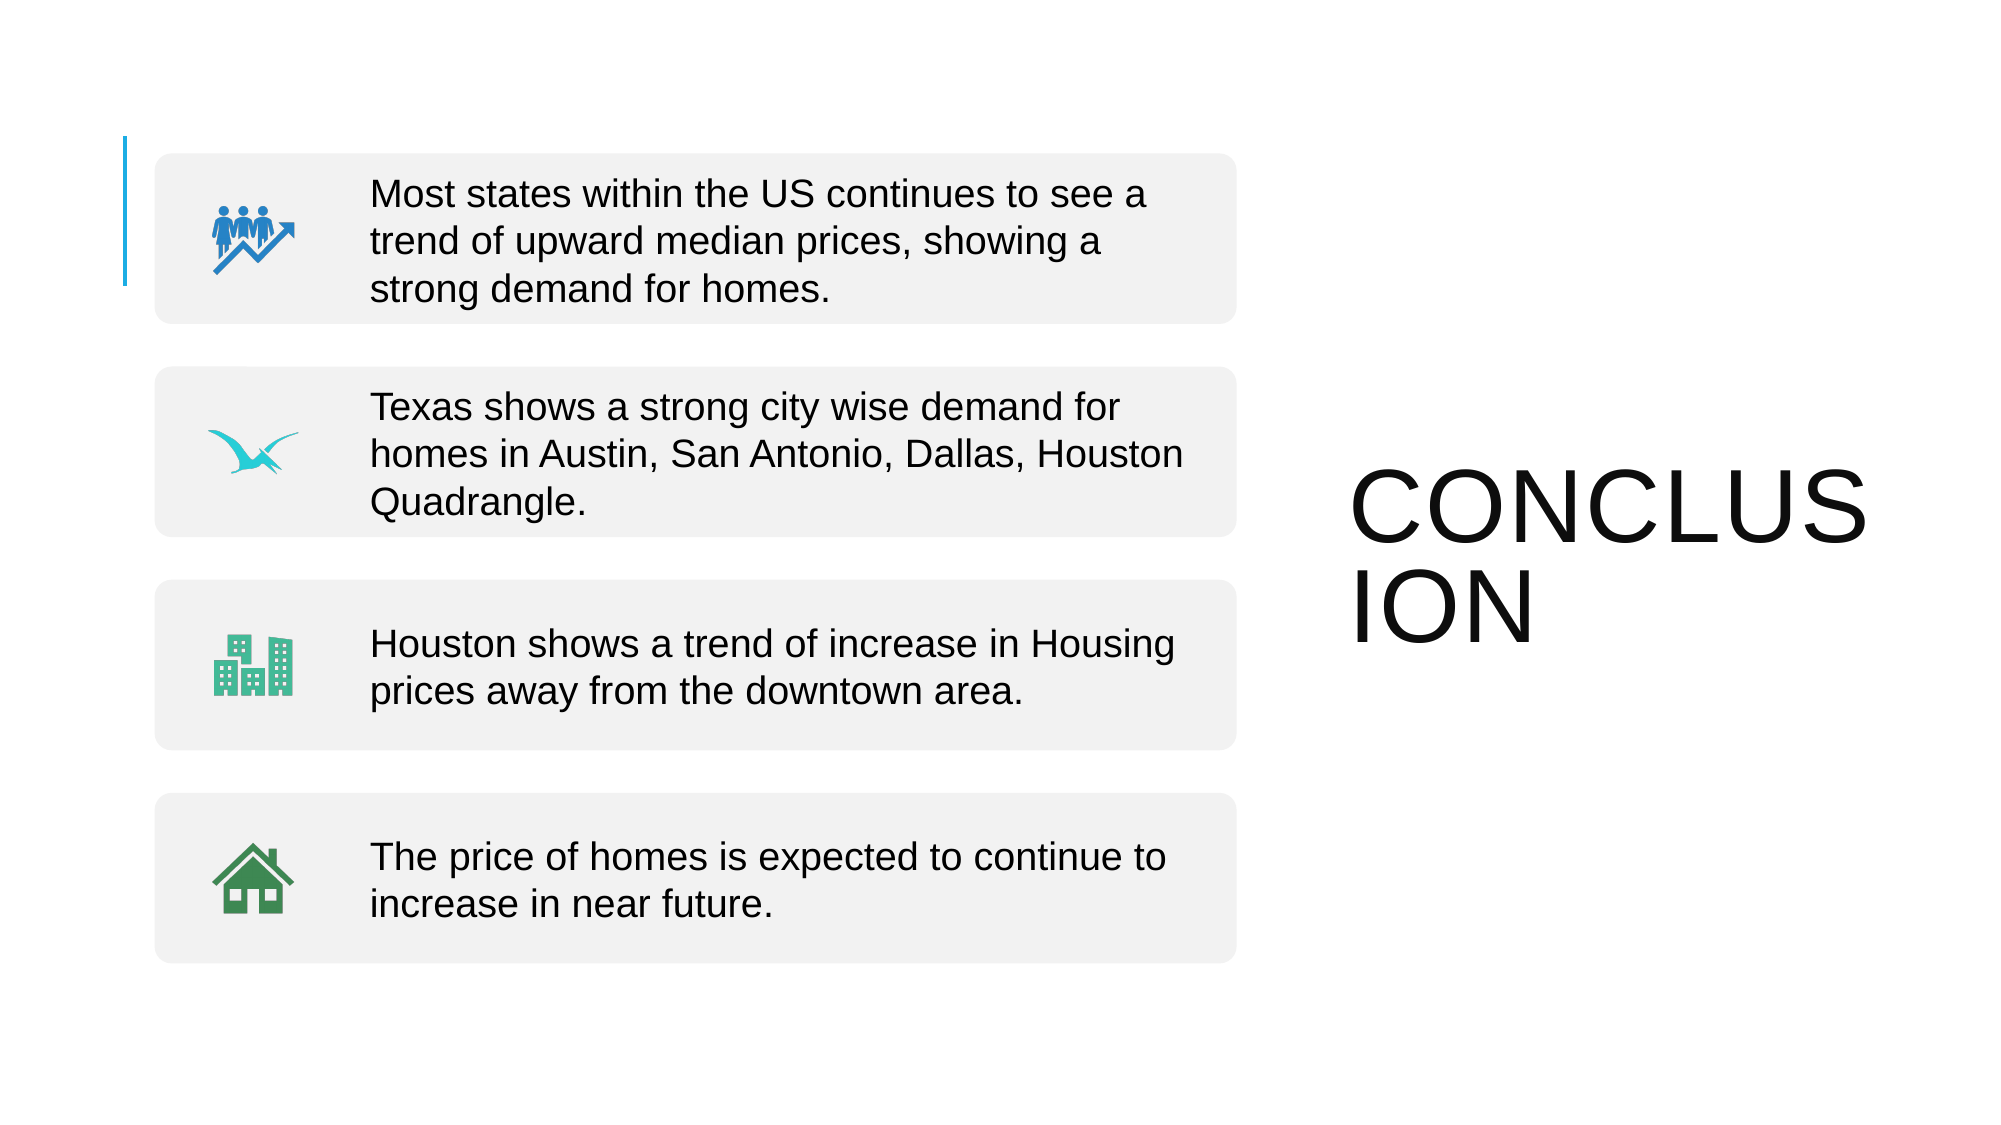

# conclusion
Most states within the US continues to see a trend of upward median prices, showing a strong demand for homes.
Texas shows a strong city wise demand for homes in Austin, San Antonio, Dallas, Houston Quadrangle.
Houston shows a trend of increase in Housing prices away from the downtown area.
The price of homes is expected to continue to increase in near future.